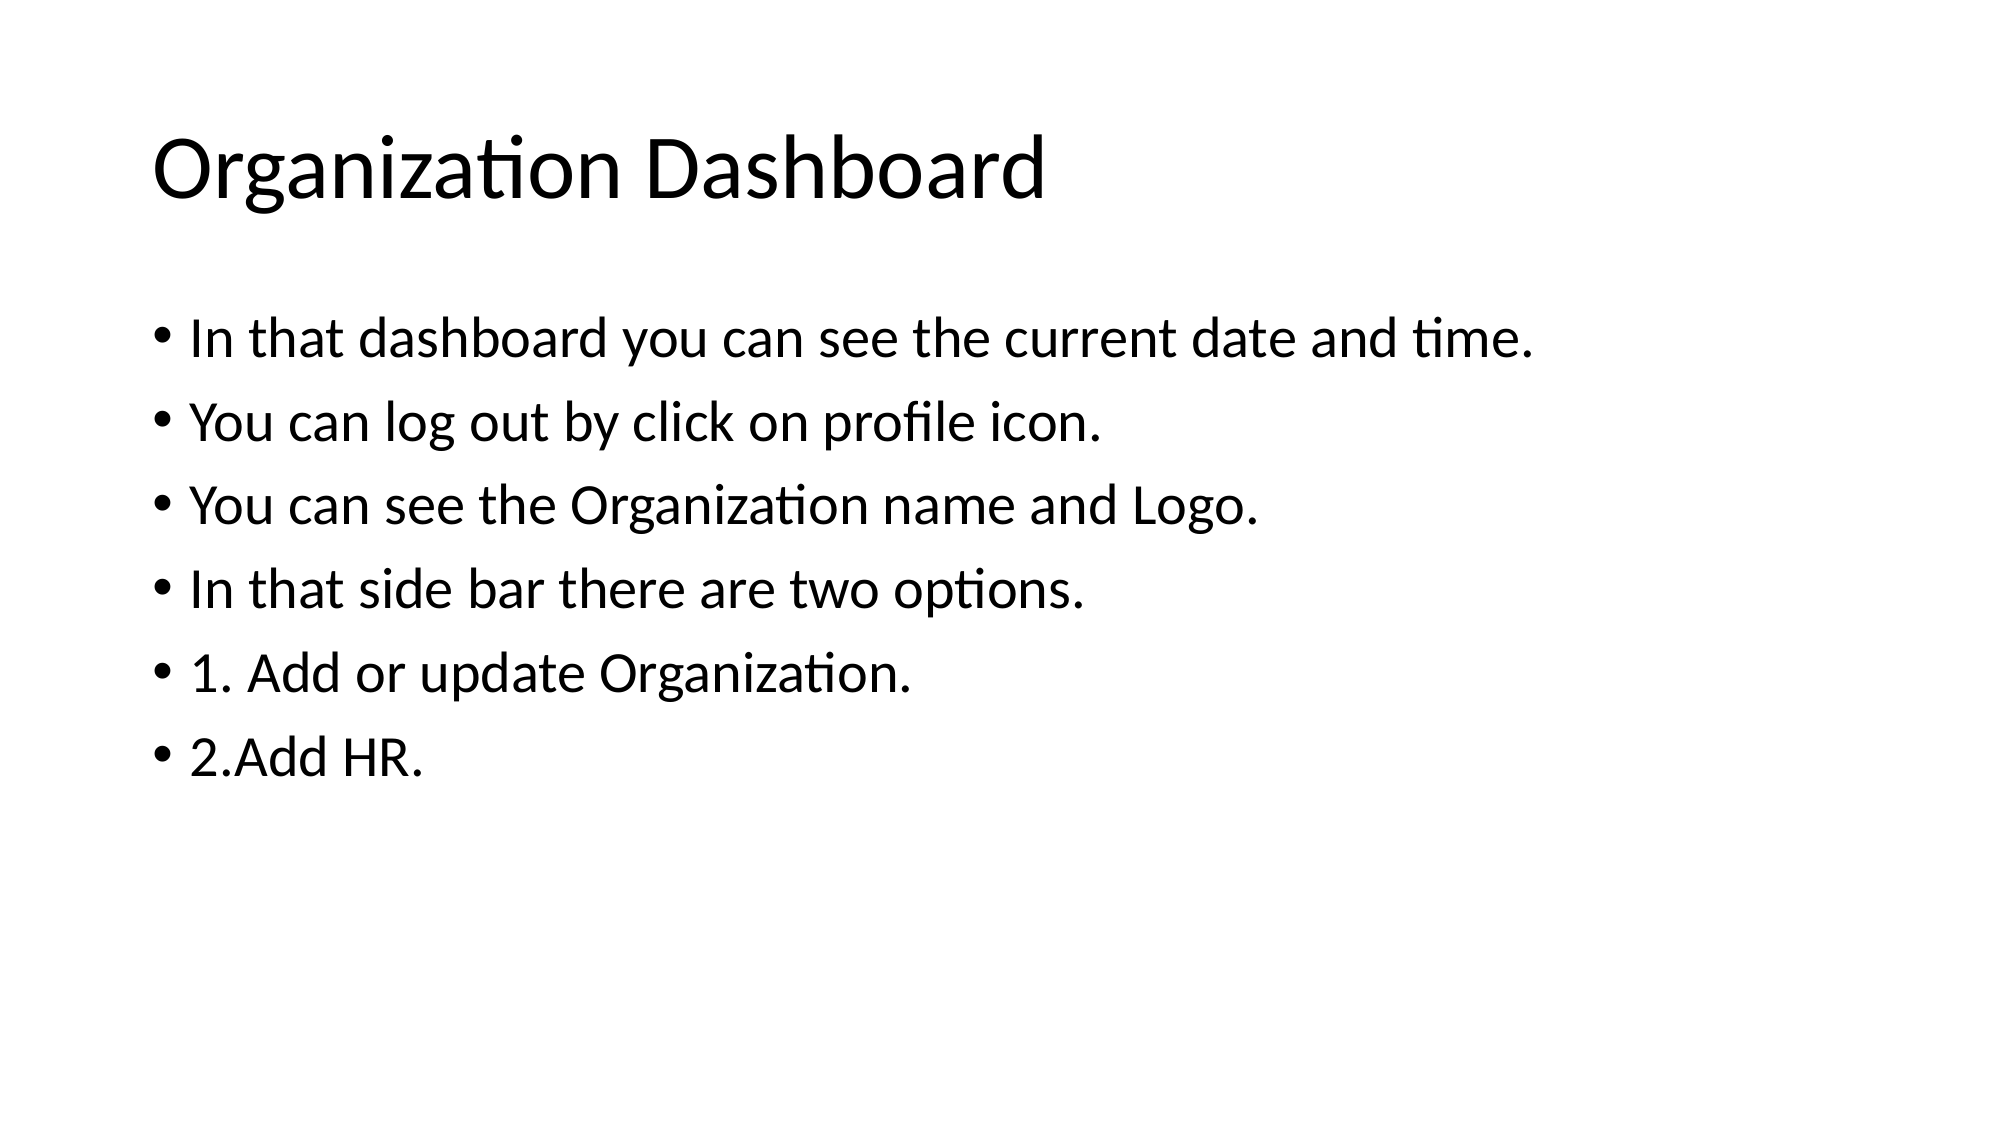

# Organization Dashboard
In that dashboard you can see the current date and time.
You can log out by click on profile icon.
You can see the Organization name and Logo.
In that side bar there are two options.
1. Add or update Organization.
2.Add HR.